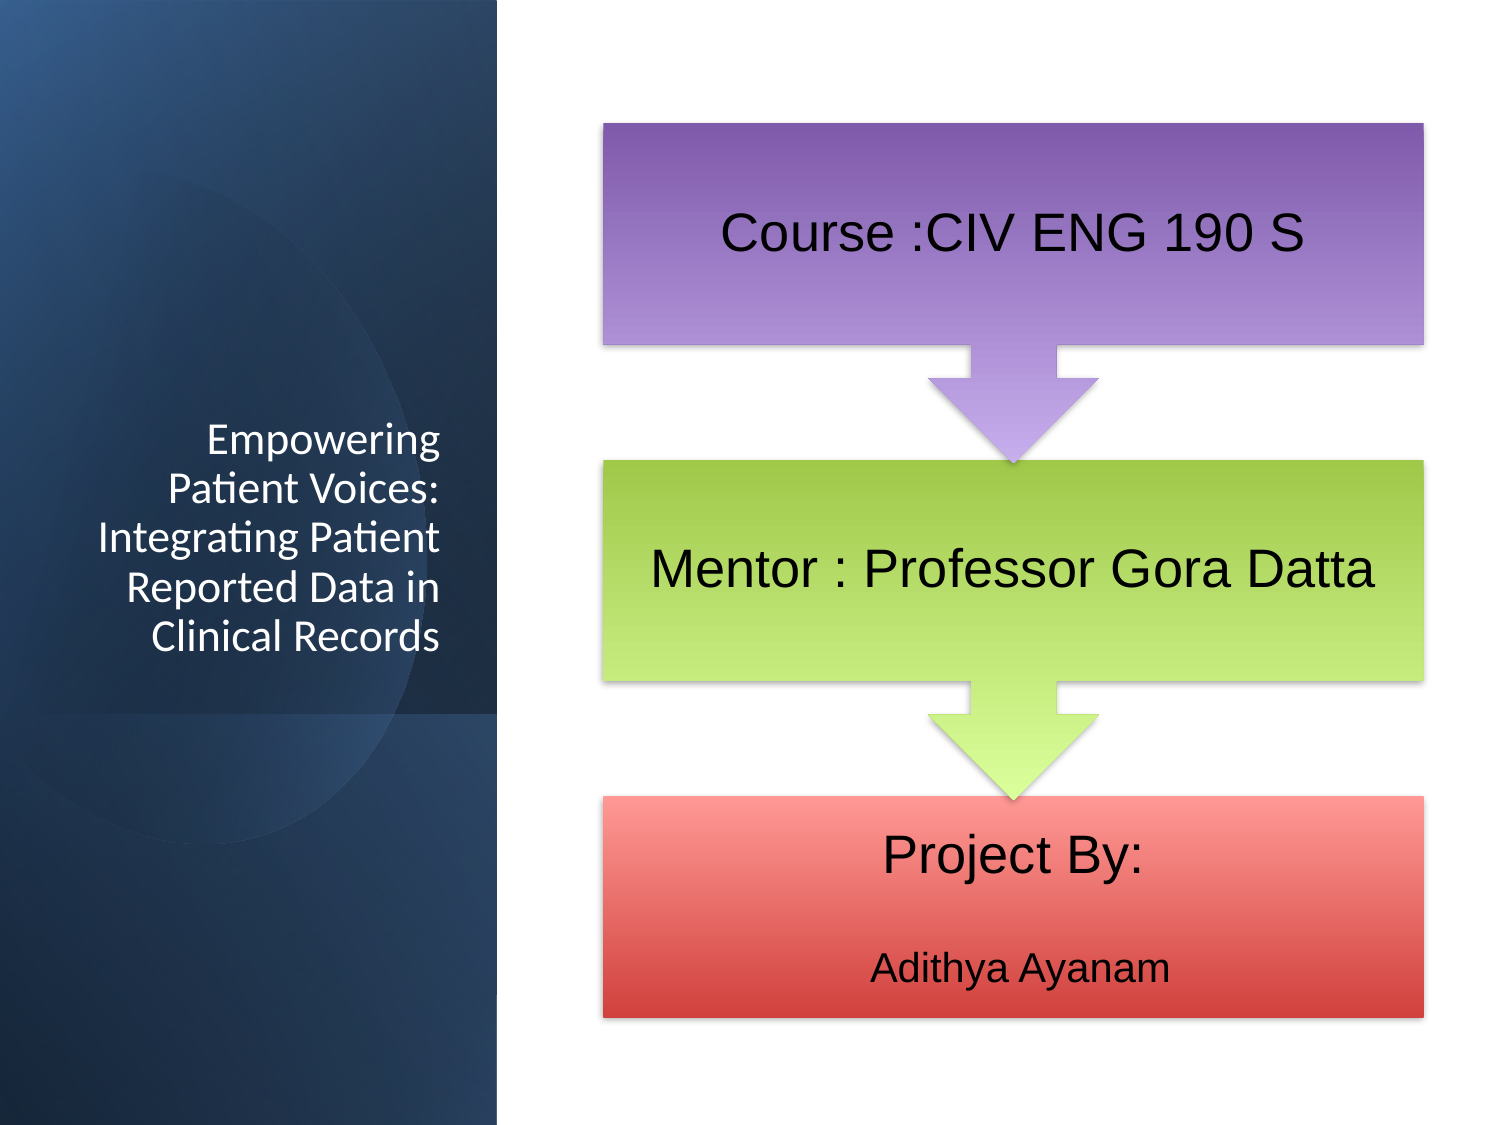

Course :CIV ENG 190 S

Mentor : Professor Gora Datta

Project By:
Adithya Ayanam

# Empowering Patient Voices: Integrating Patient Reported Data in Clinical Records